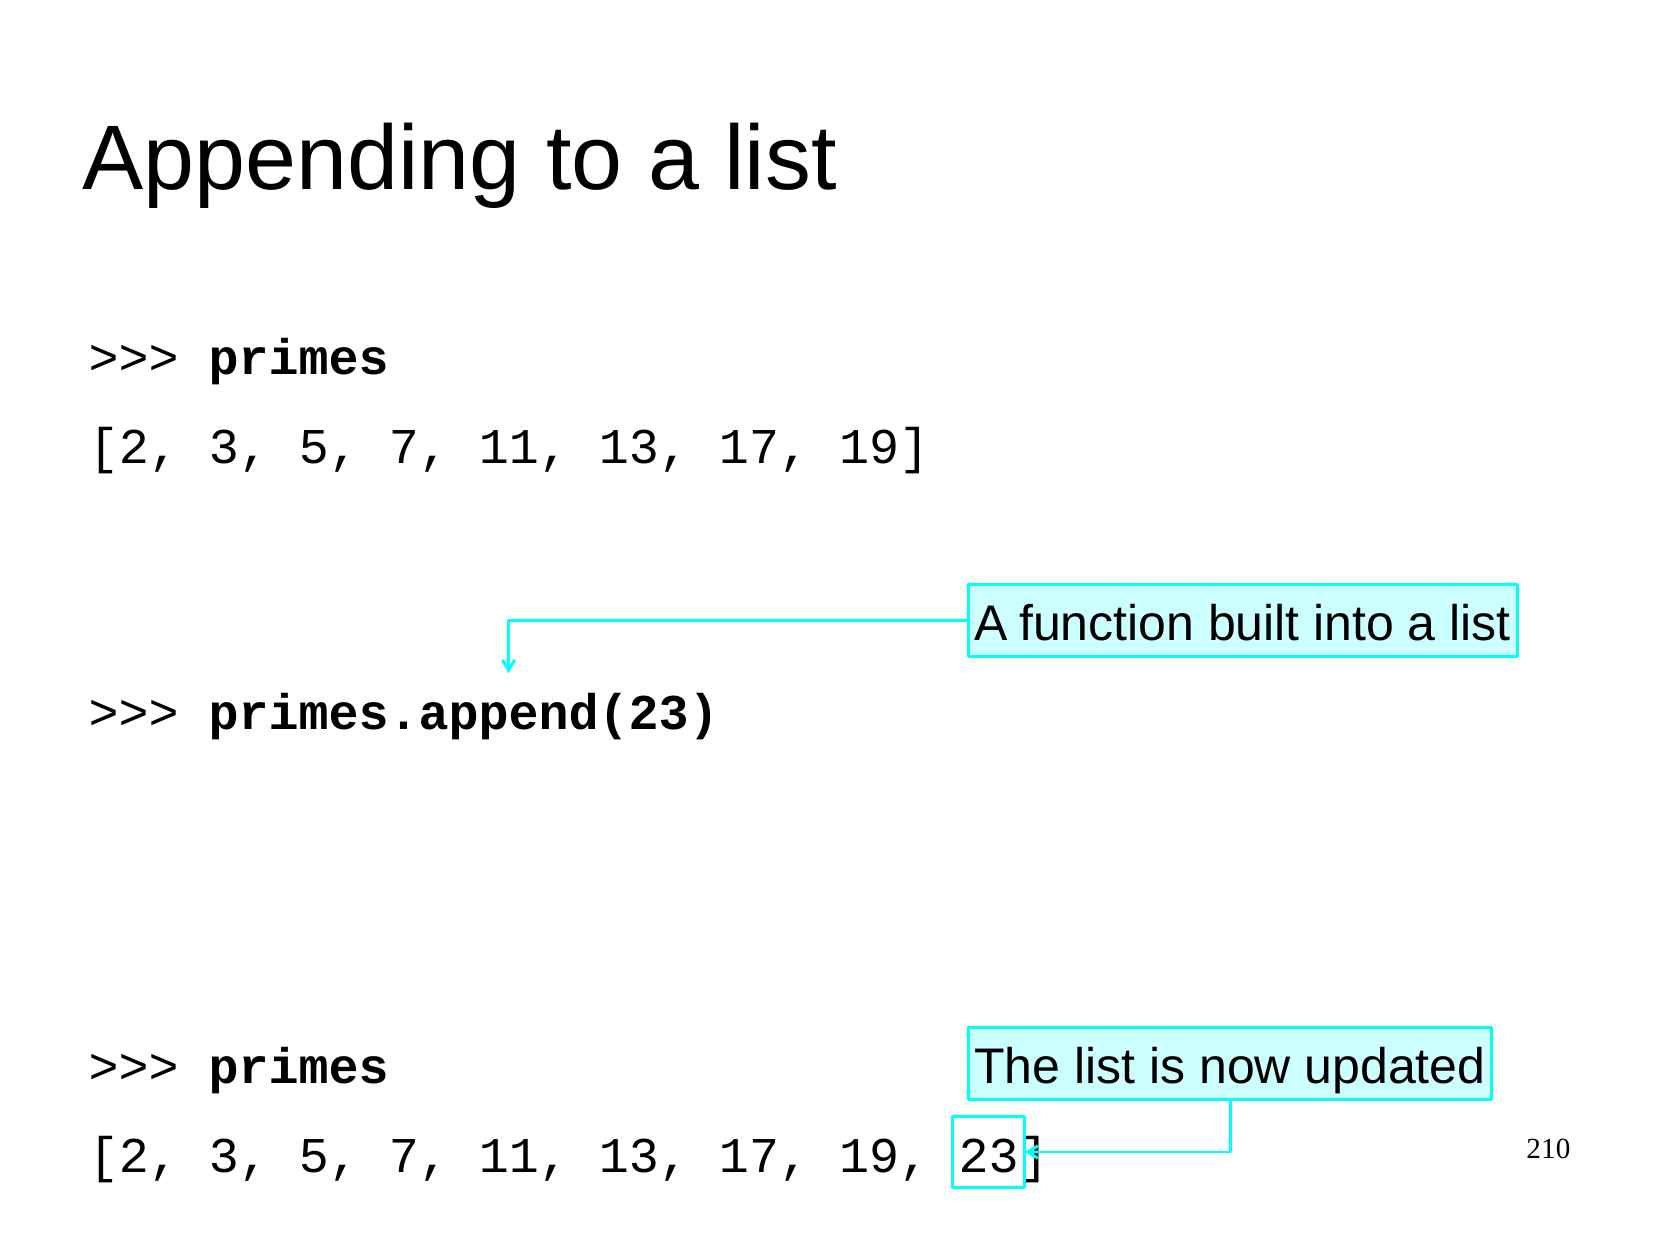

Appending to a list
>>>
primes
[2, 3, 5, 7, 11, 13, 17, 19]
A function built into a list
>>>
primes
.
append
(23)
>>>
primes
The list is now updated
[2, 3, 5, 7, 11, 13, 17, 19,
23
]
210